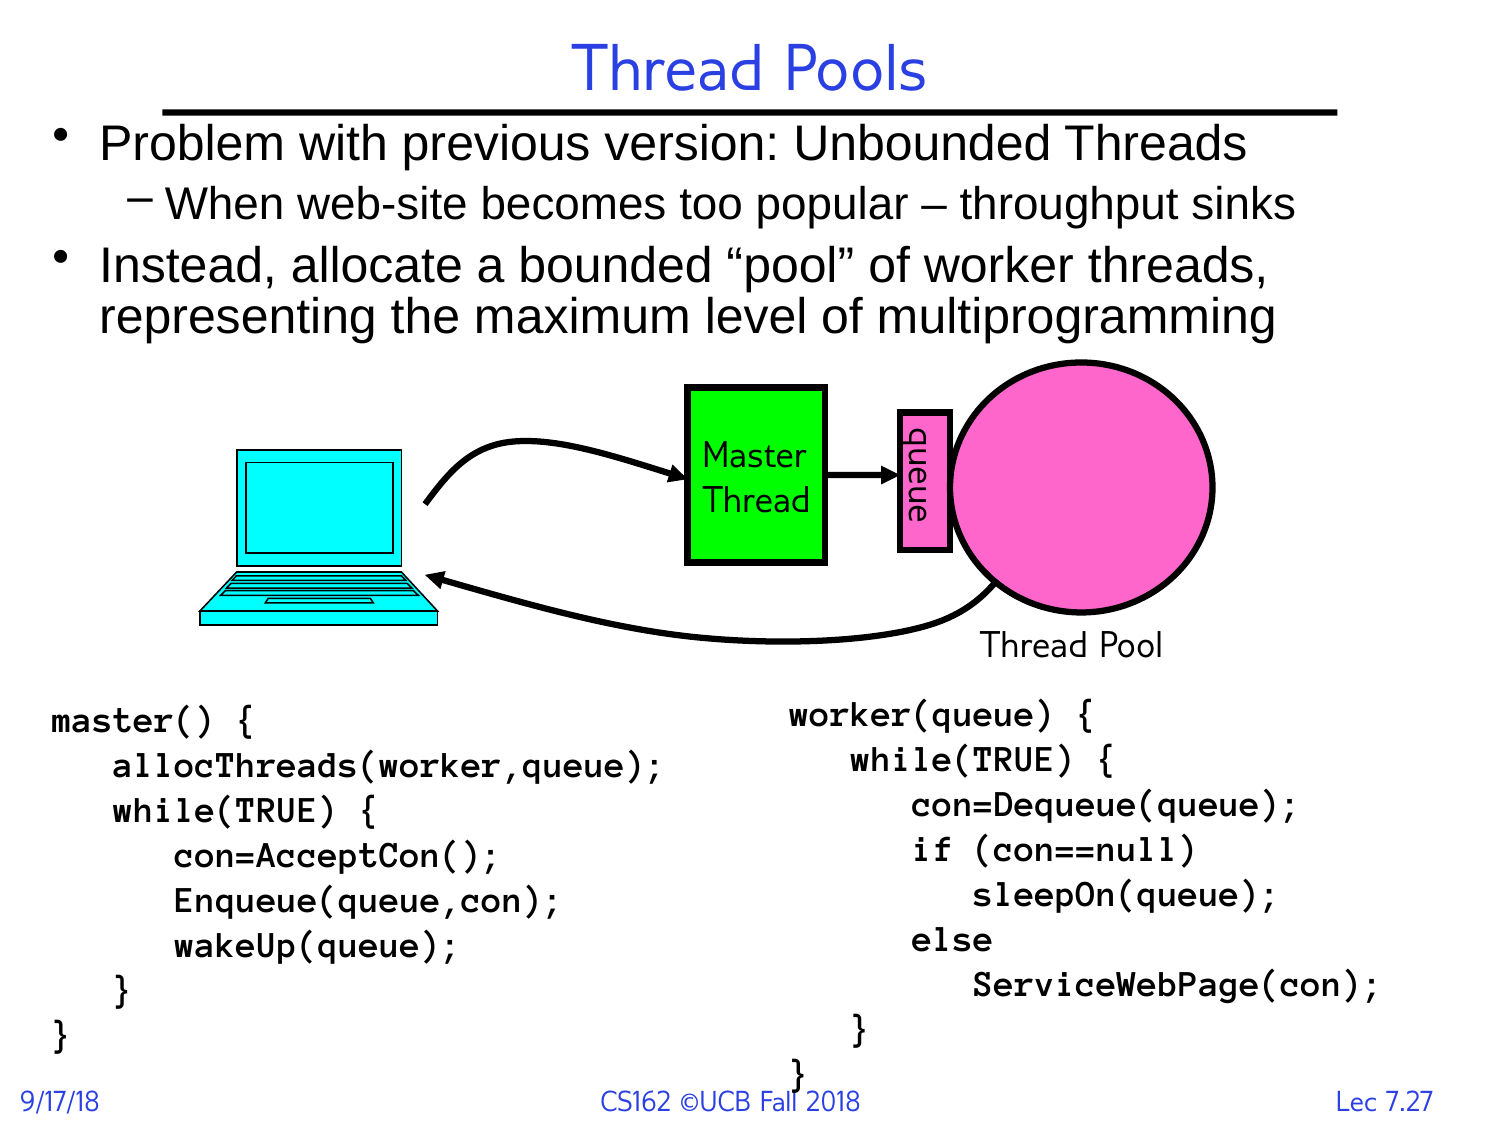

# Thread Pools
Problem with previous version: Unbounded Threads
When web-site becomes too popular – throughput sinks
Instead, allocate a bounded “pool” of worker threads, representing the maximum level of multiprogramming

Master
Thread
queue

Thread Pool
worker(queue) {
   while(TRUE) {
      con=Dequeue(queue);
      if (con==null)
         sleepOn(queue);
      else
         ServiceWebPage(con);
   }
}
master() {
   allocThreads(worker,queue);
   while(TRUE) {
      con=AcceptCon();
      Enqueue(queue,con);
      wakeUp(queue);
   }
}